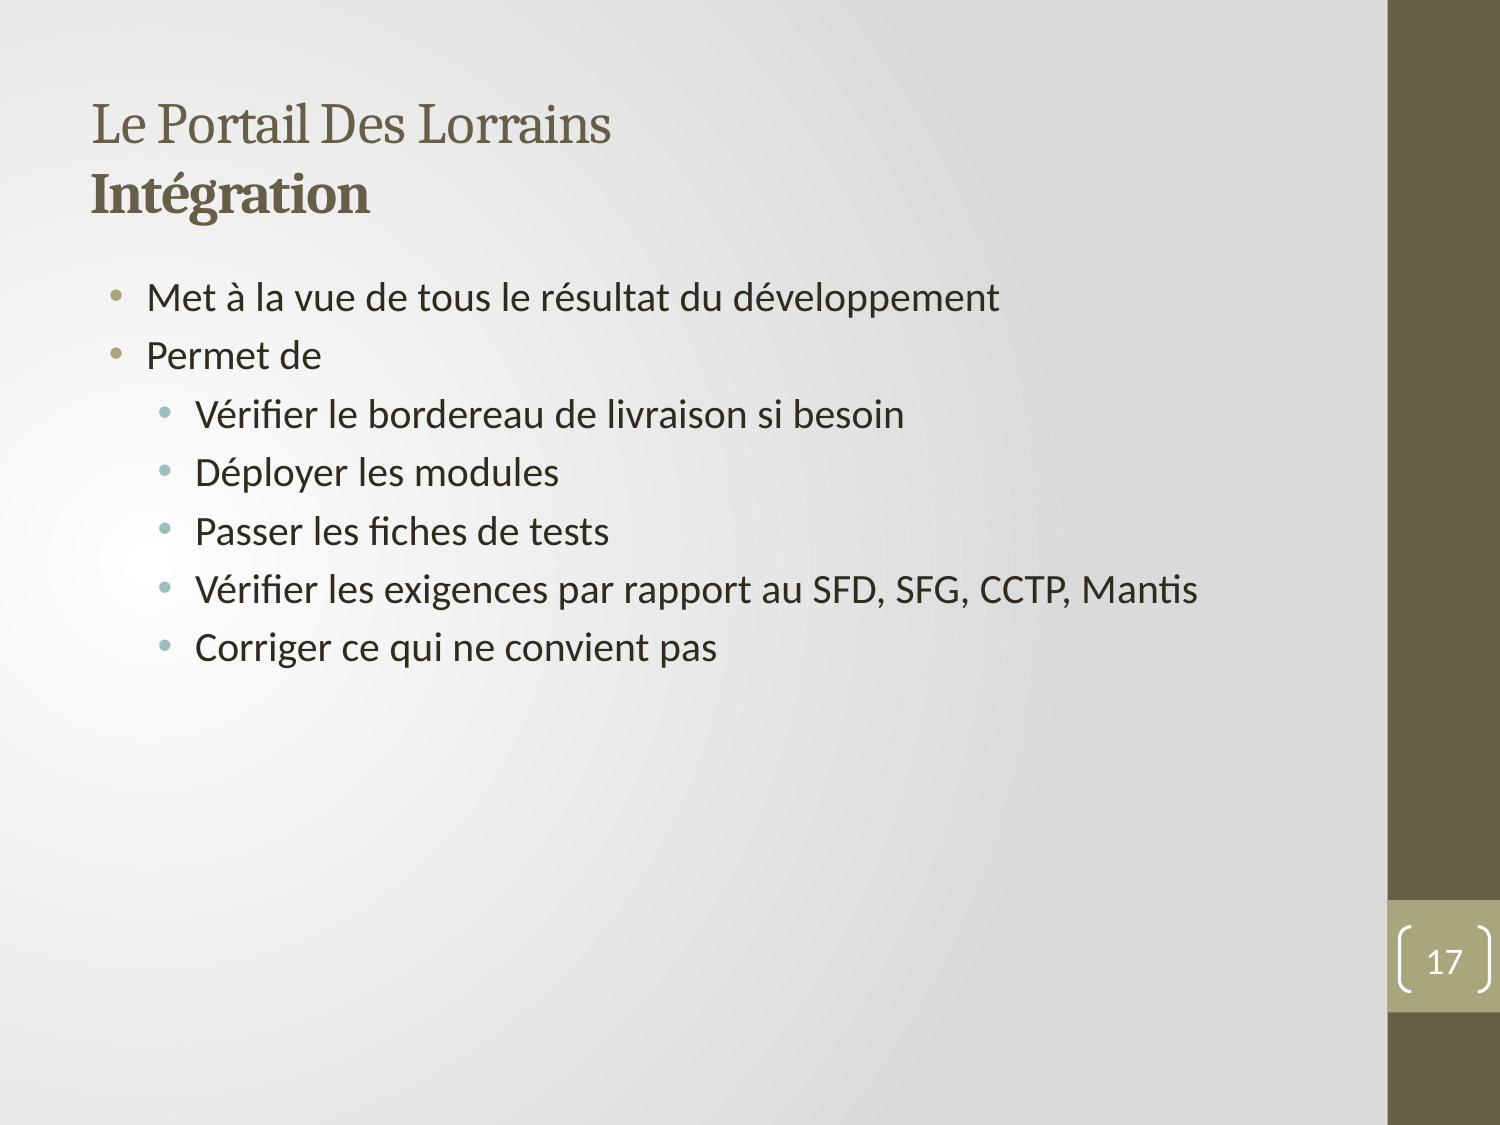

# Le Portail Des Lorrains Intégration
Met à la vue de tous le résultat du développement
Permet de
Vérifier le bordereau de livraison si besoin
Déployer les modules
Passer les fiches de tests
Vérifier les exigences par rapport au SFD, SFG, CCTP, Mantis
Corriger ce qui ne convient pas
17